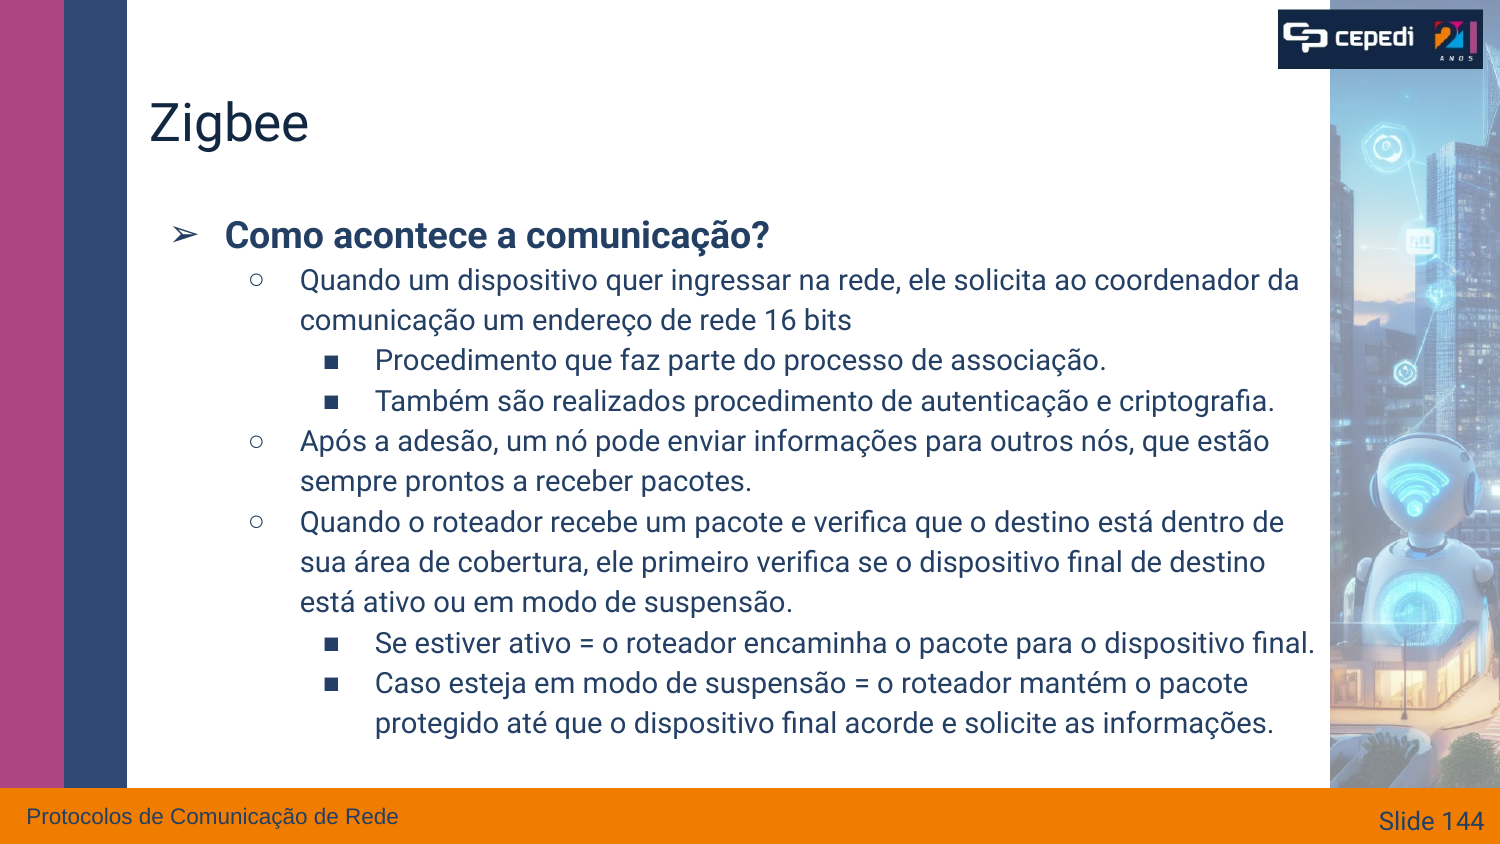

# Zigbee
Como acontece a comunicação?
Quando um dispositivo quer ingressar na rede, ele solicita ao coordenador da comunicação um endereço de rede 16 bits
Procedimento que faz parte do processo de associação.
Também são realizados procedimento de autenticação e criptografia.
Após a adesão, um nó pode enviar informações para outros nós, que estão sempre prontos a receber pacotes.
Quando o roteador recebe um pacote e verifica que o destino está dentro de sua área de cobertura, ele primeiro verifica se o dispositivo final de destino está ativo ou em modo de suspensão.
Se estiver ativo = o roteador encaminha o pacote para o dispositivo final.
Caso esteja em modo de suspensão = o roteador mantém o pacote protegido até que o dispositivo final acorde e solicite as informações.
Protocolos de Comunicação de Rede
Slide 144